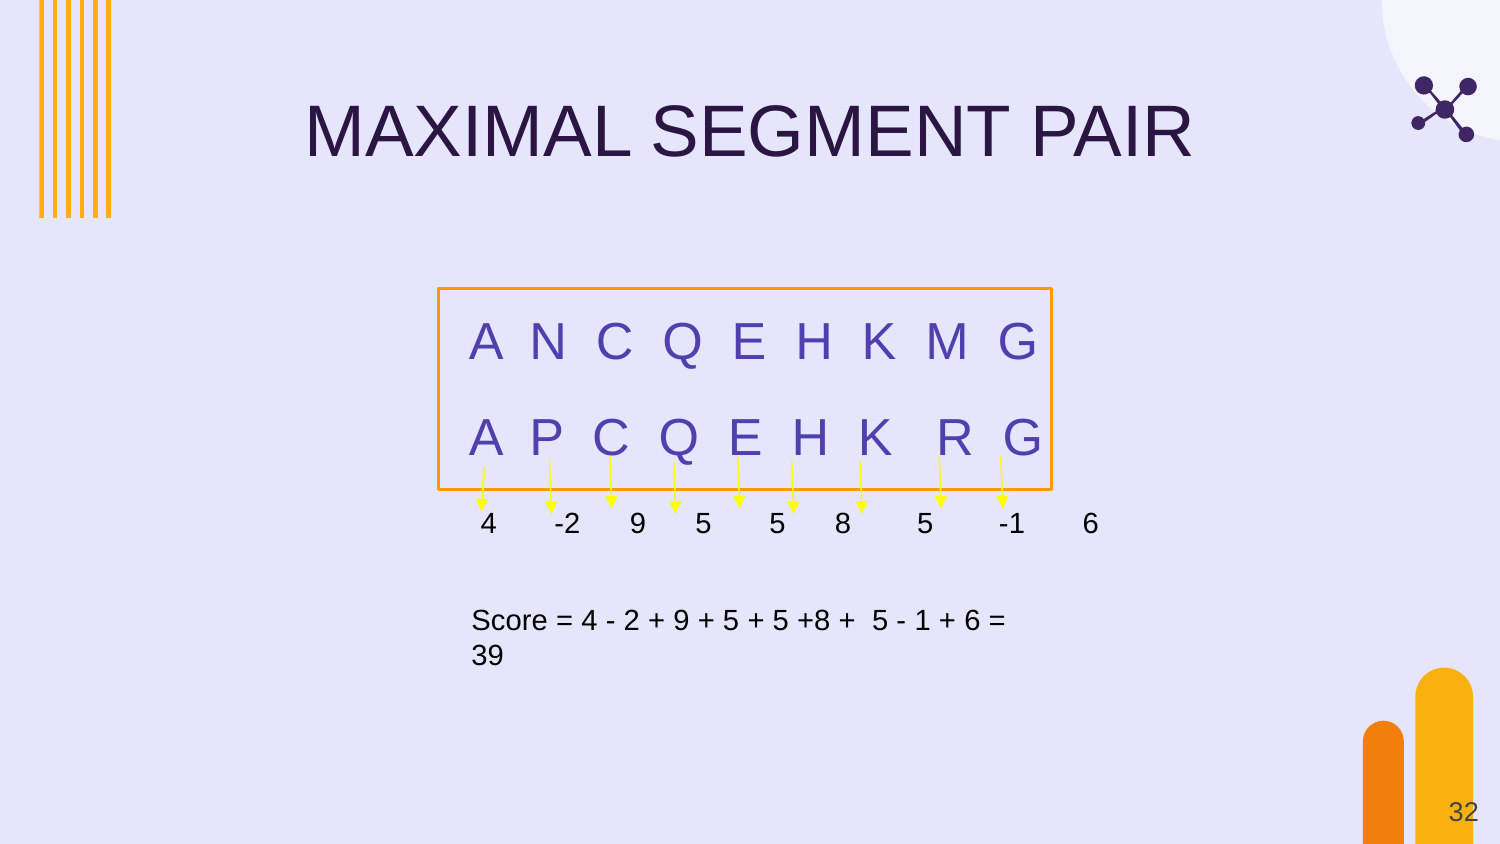

MAXIMAL SEGMENT PAIR

  A  N  C  Q  E  H  K  M  G
  A  P  C  Q  E  H  K   R  G
        4       -2      9      5       5      8        5        -1       6
Score = 4 - 2 + 9 + 5 + 5 +8 +  5 - 1 + 6 = 39
32